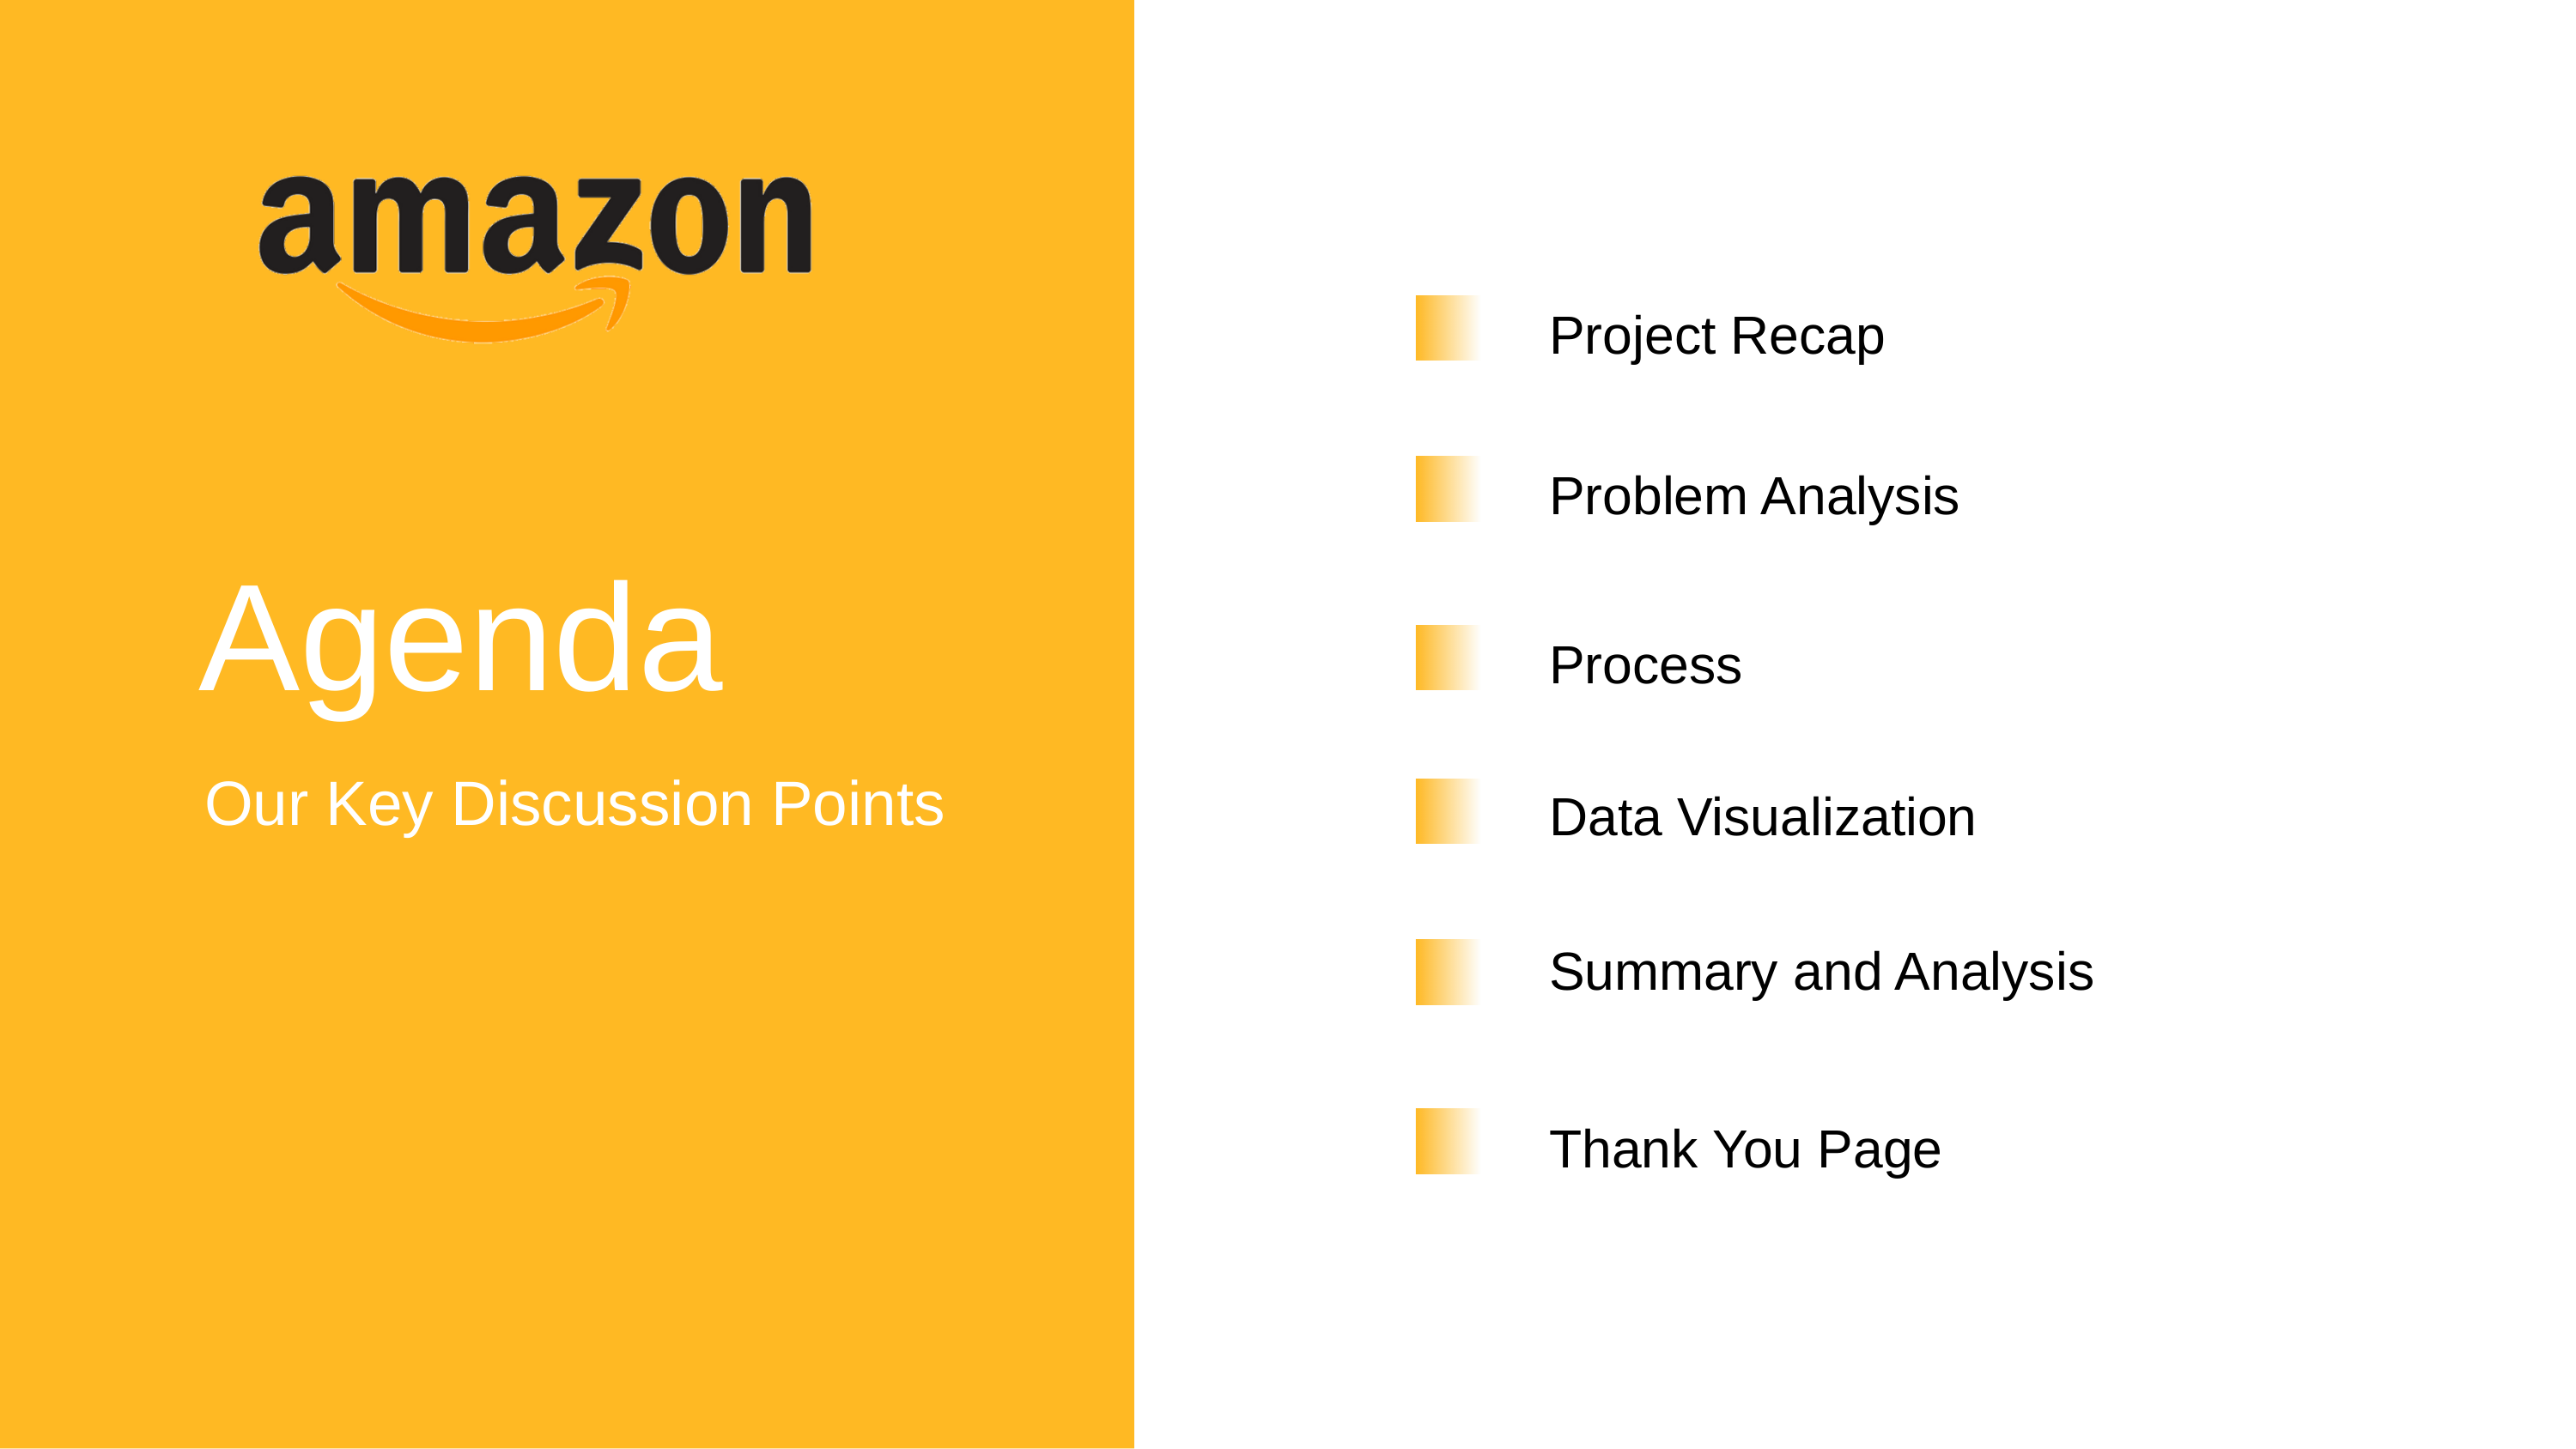

Project Recap

Problem Analysis

Agenda
Our Key Discussion Points
Process

Data Visualization

Summary and Analysis

Thank You Page